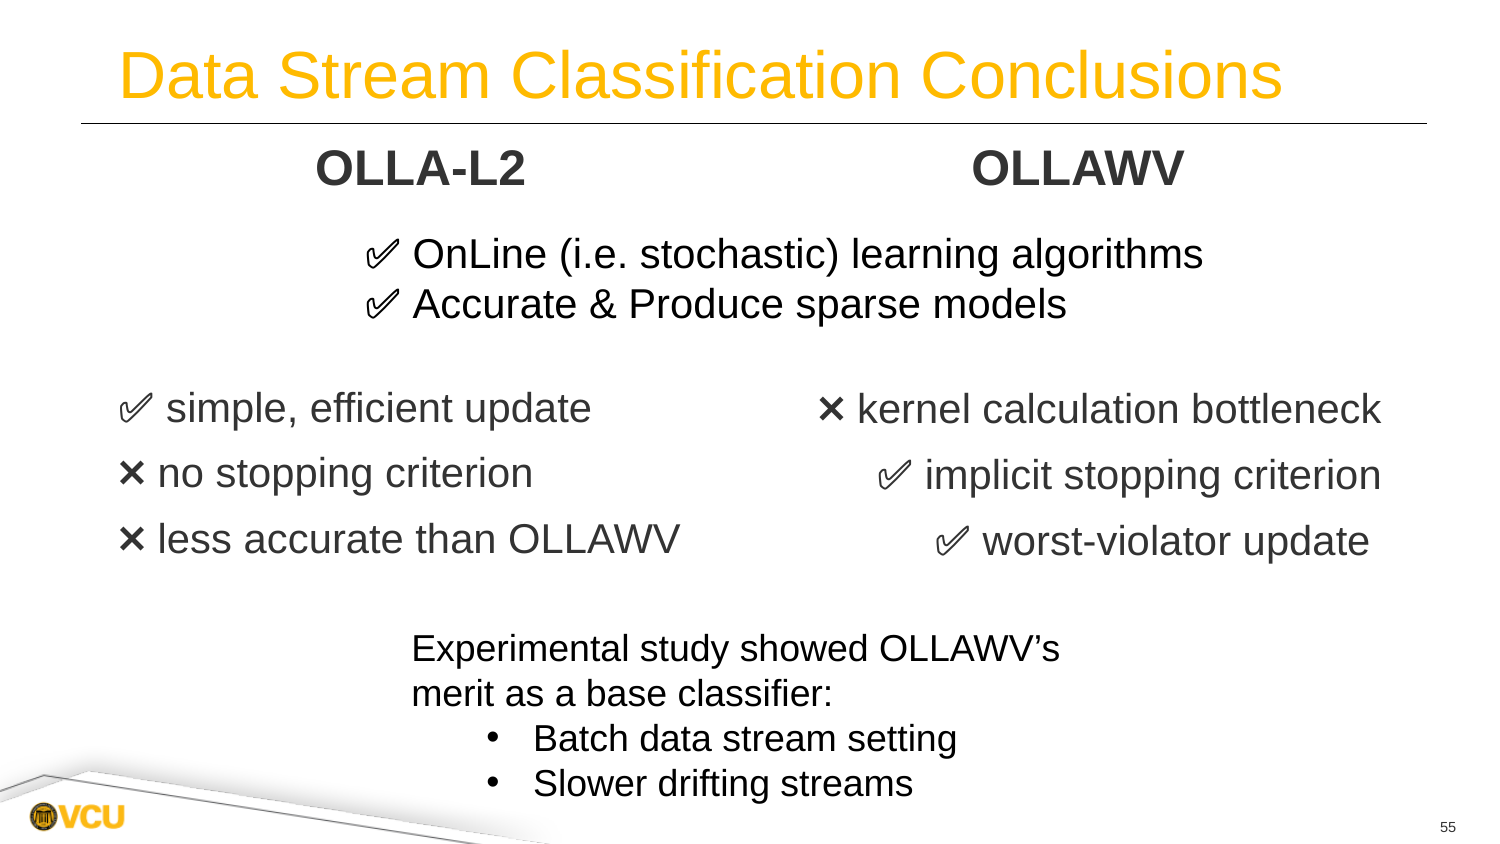

# Data Stream Classification Conclusions
OLLA-L2
OLLAWV
✅ OnLine (i.e. stochastic) learning algorithms
✅ Accurate & Produce sparse models
✅ simple, efficient update
❌ no stopping criterion
❌ less accurate than OLLAWV
❌ kernel calculation bottleneck
✅ implicit stopping criterion
✅ worst-violator update
Experimental study showed OLLAWV’s merit as a base classifier:
Batch data stream setting
Slower drifting streams
55